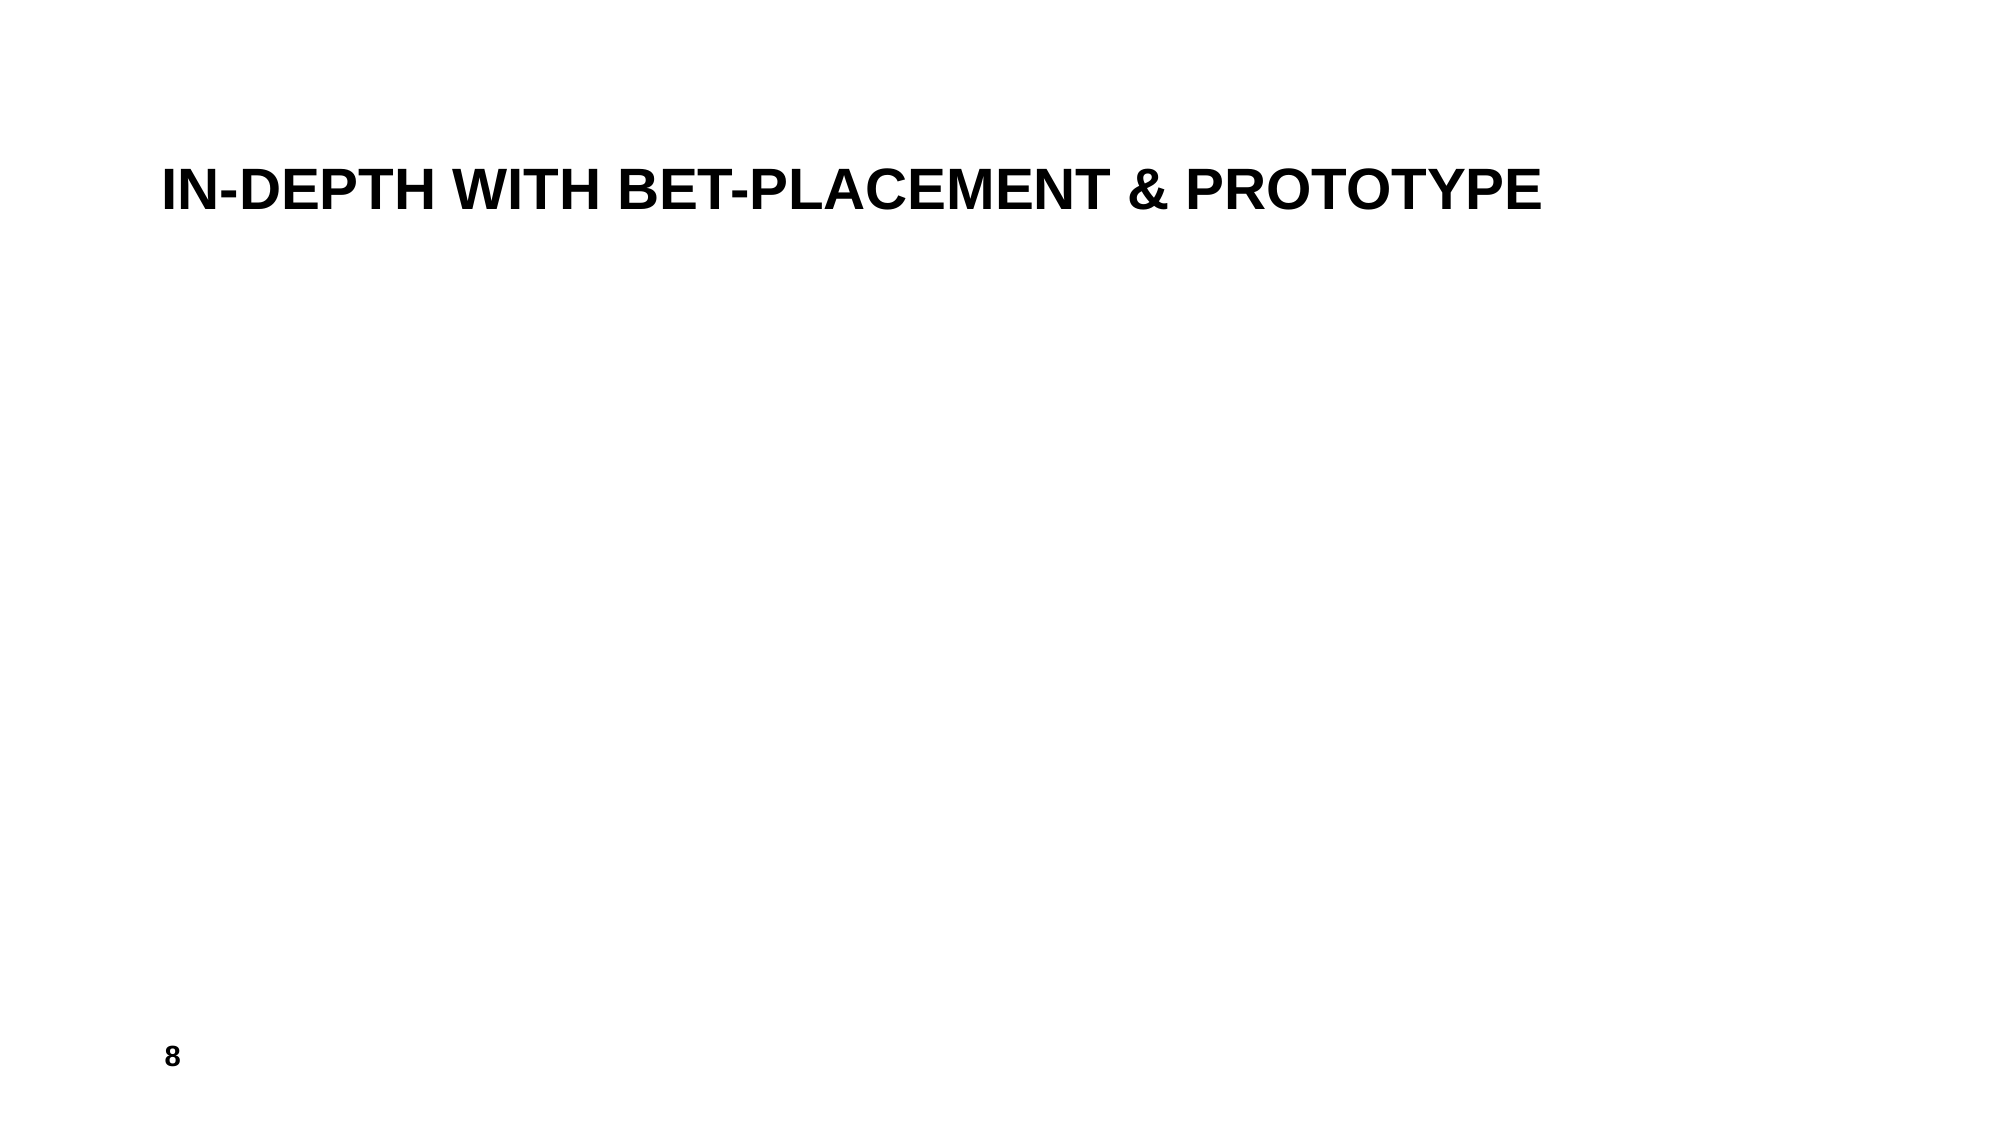

# In-depth with bet-placement & prototype

8